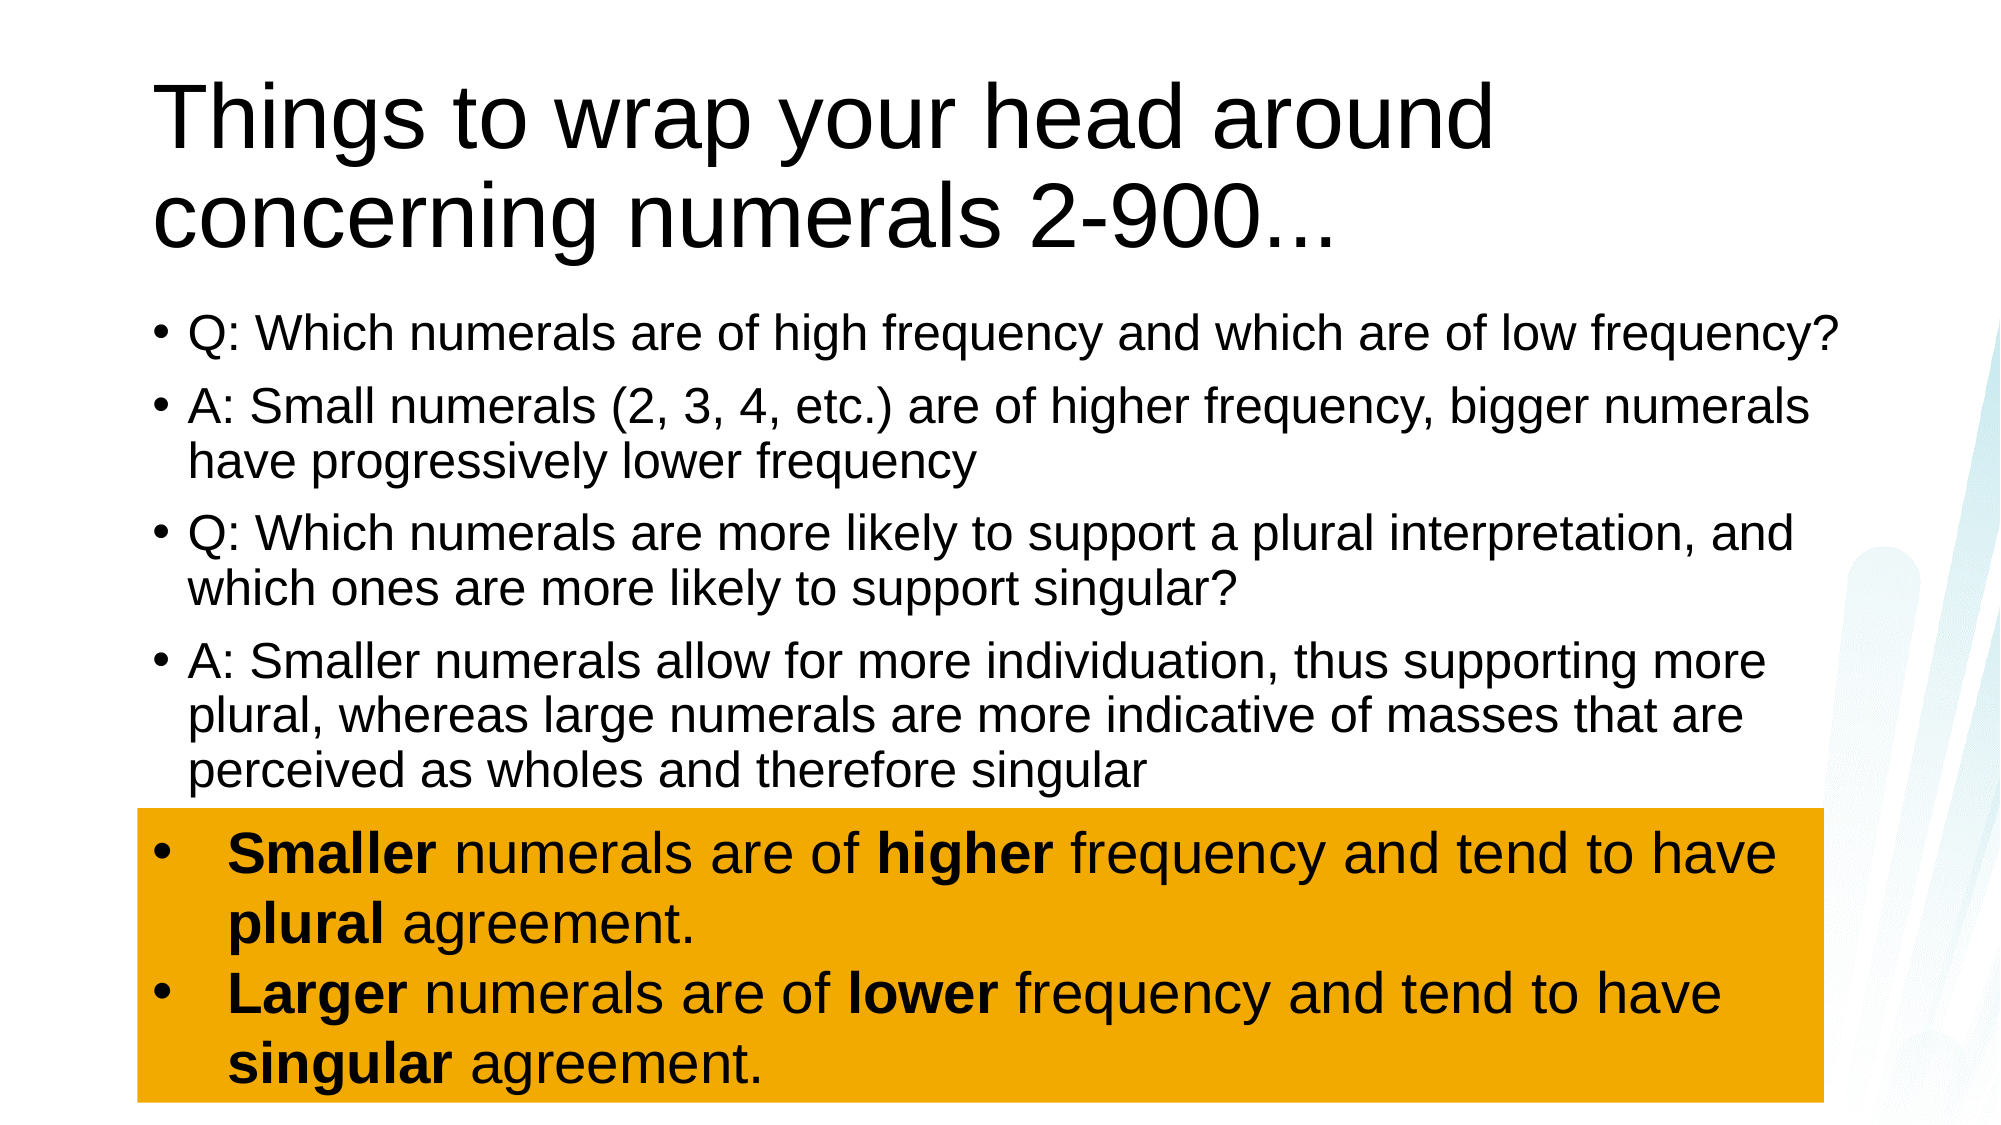

# Things to wrap your head around concerning numerals 2-900...
Q: Which numerals are of high frequency and which are of low frequency?
A: Small numerals (2, 3, 4, etc.) are of higher frequency, bigger numerals have progressively lower frequency
Q: Which numerals are more likely to support a plural interpretation, and which ones are more likely to support singular?
A: Smaller numerals allow for more individuation, thus supporting more plural, whereas large numerals are more indicative of masses that are perceived as wholes and therefore singular

Smaller numerals are of higher frequency and tend to have plural agreement.
Larger numerals are of lower frequency and tend to have singular agreement.